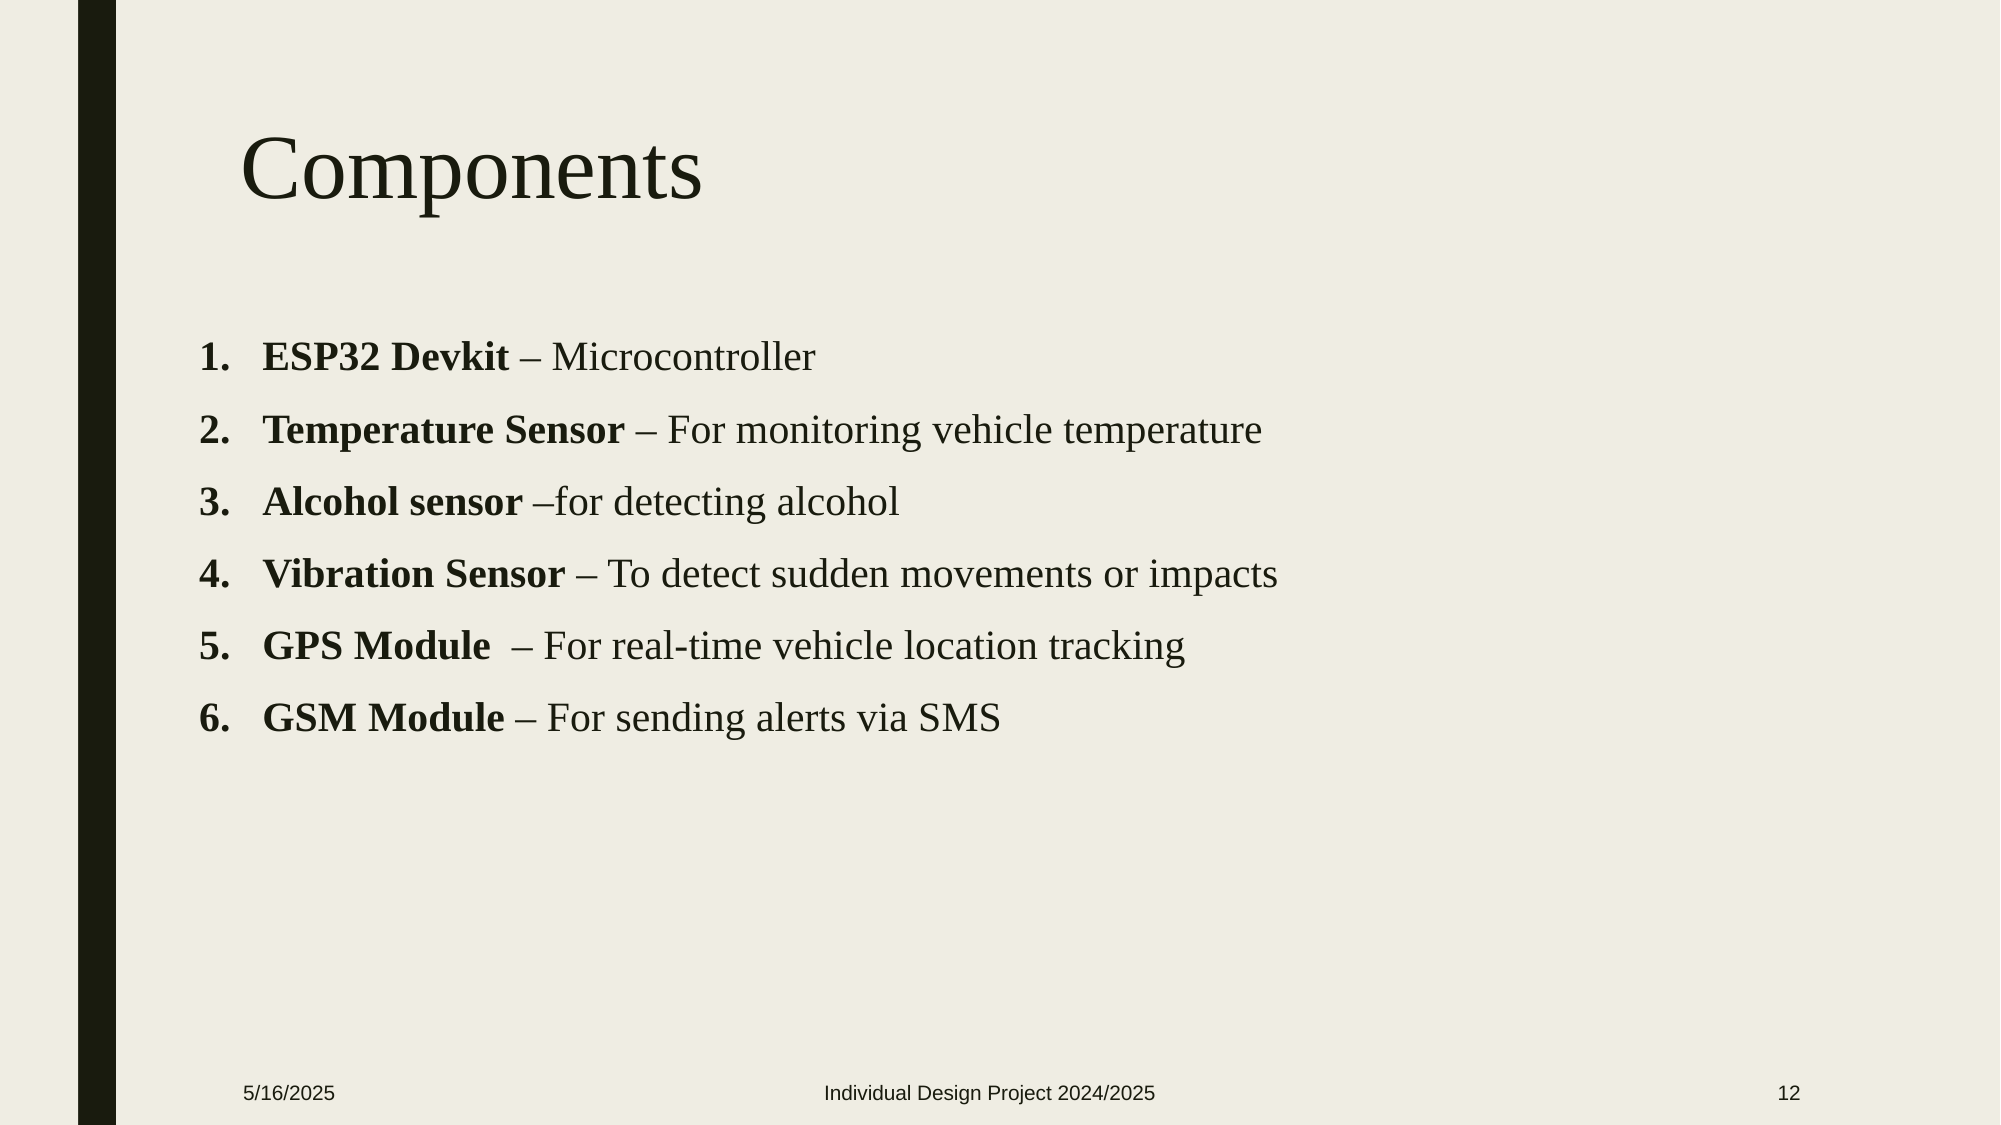

# Components
ESP32 Devkit – Microcontroller
Temperature Sensor – For monitoring vehicle temperature
Alcohol sensor –for detecting alcohol
Vibration Sensor – To detect sudden movements or impacts
GPS Module  – For real-time vehicle location tracking
GSM Module – For sending alerts via SMS

5/16/2025
Individual Design Project 2024/2025
12